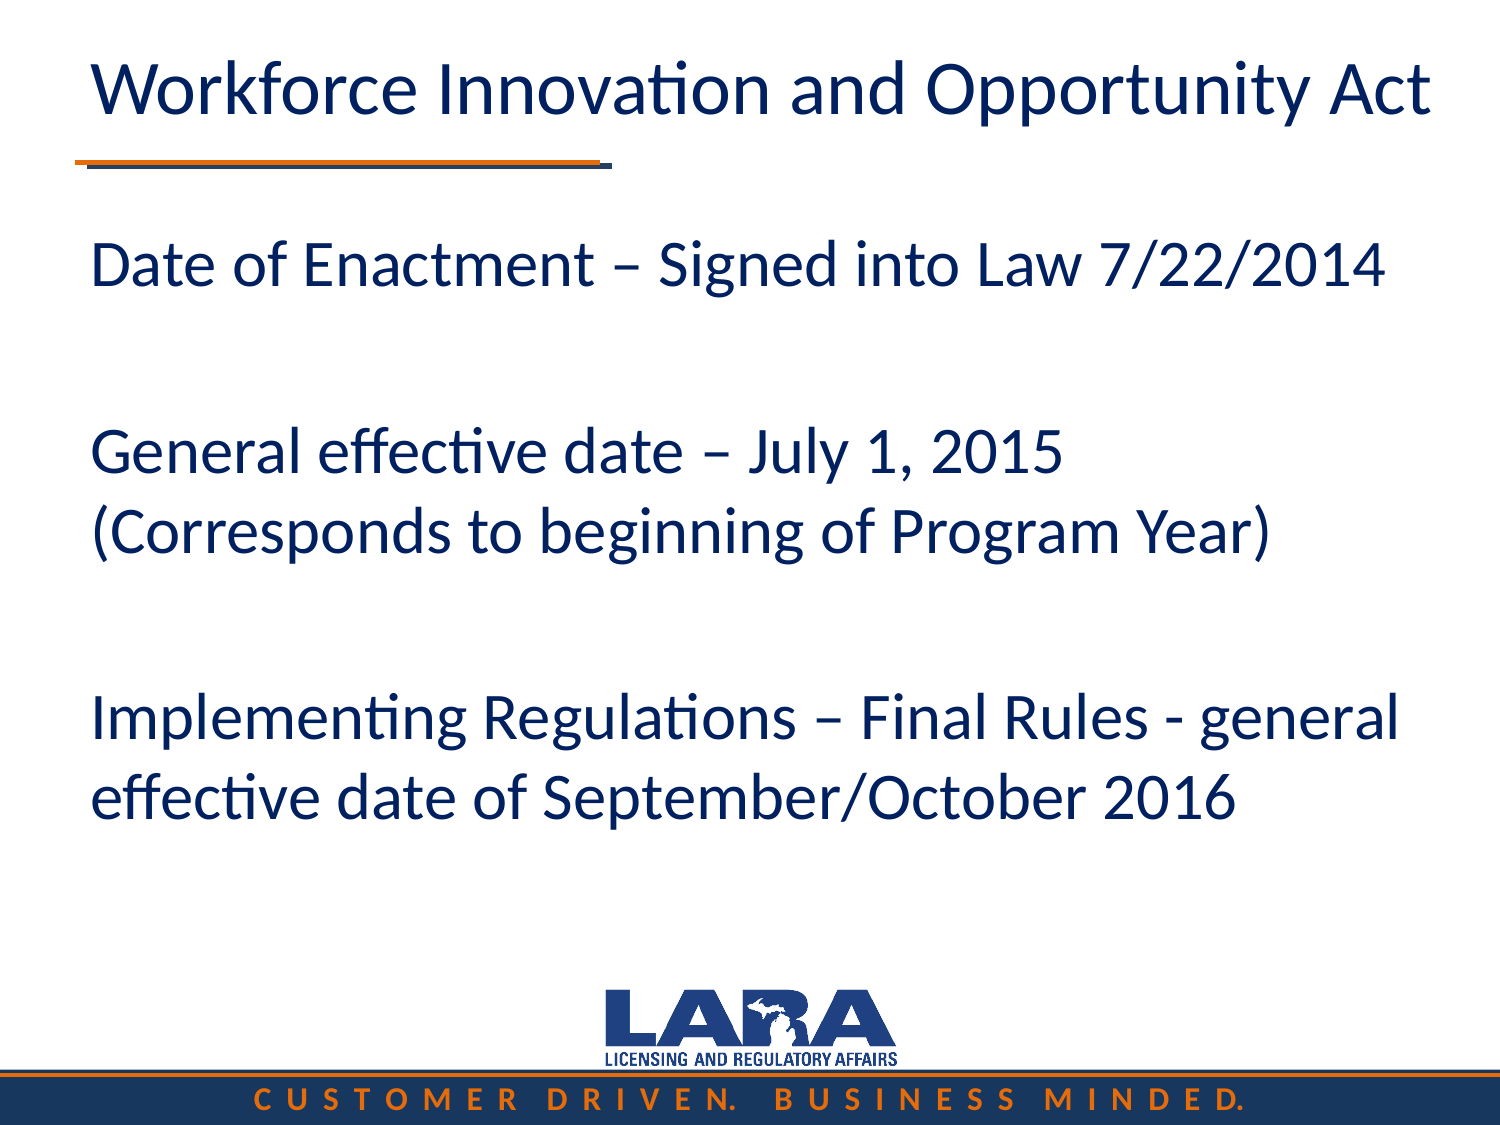

# Workforce Innovation and Opportunity Act
Date of Enactment – Signed into Law 7/22/2014

General effective date – July 1, 2015 (Corresponds to beginning of Program Year)

Implementing Regulations – Final Rules - general effective date of September/October 2016